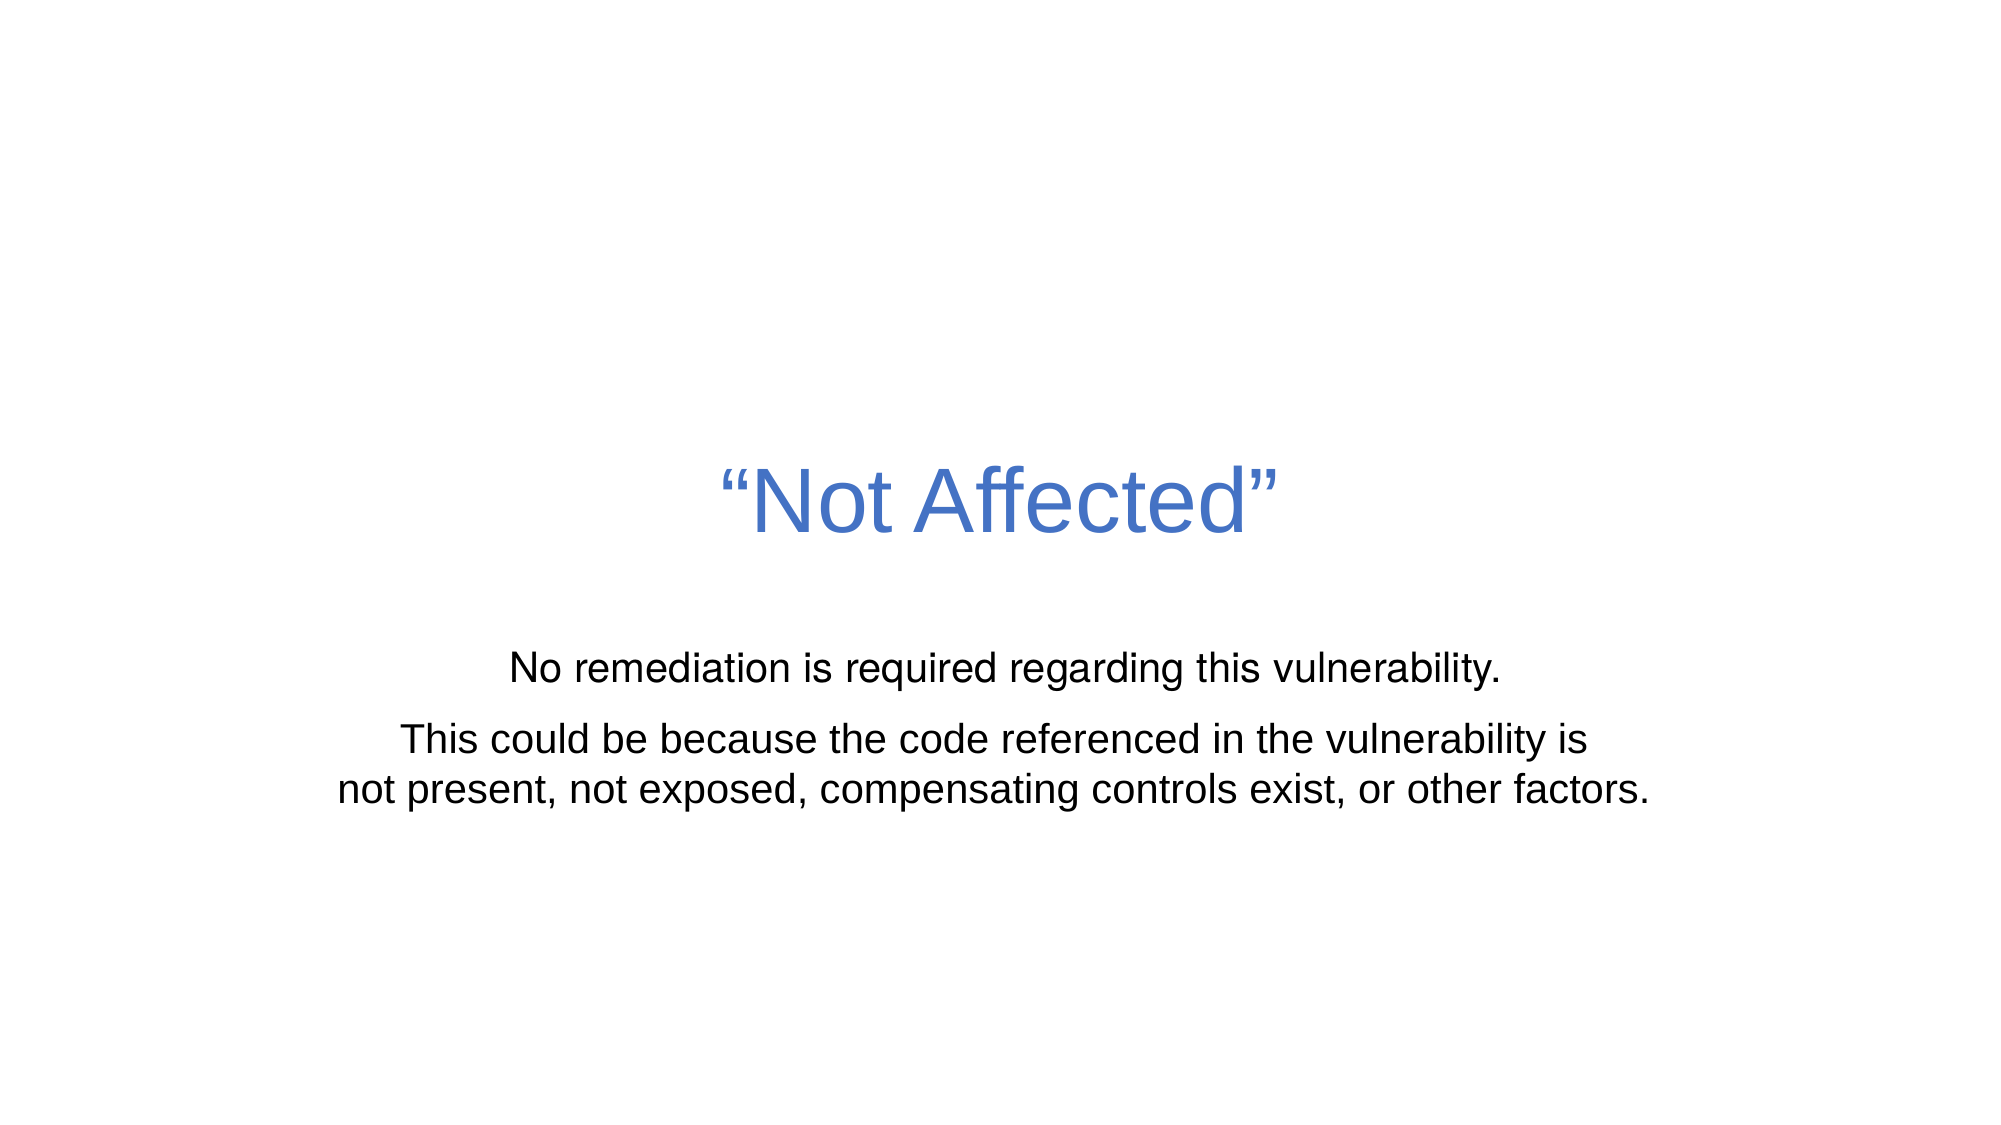

# “Not Affected”
 No remediation is required regarding this vulnerability.
This could be because the code referenced in the vulnerability is
not present, not exposed, compensating controls exist, or other factors.